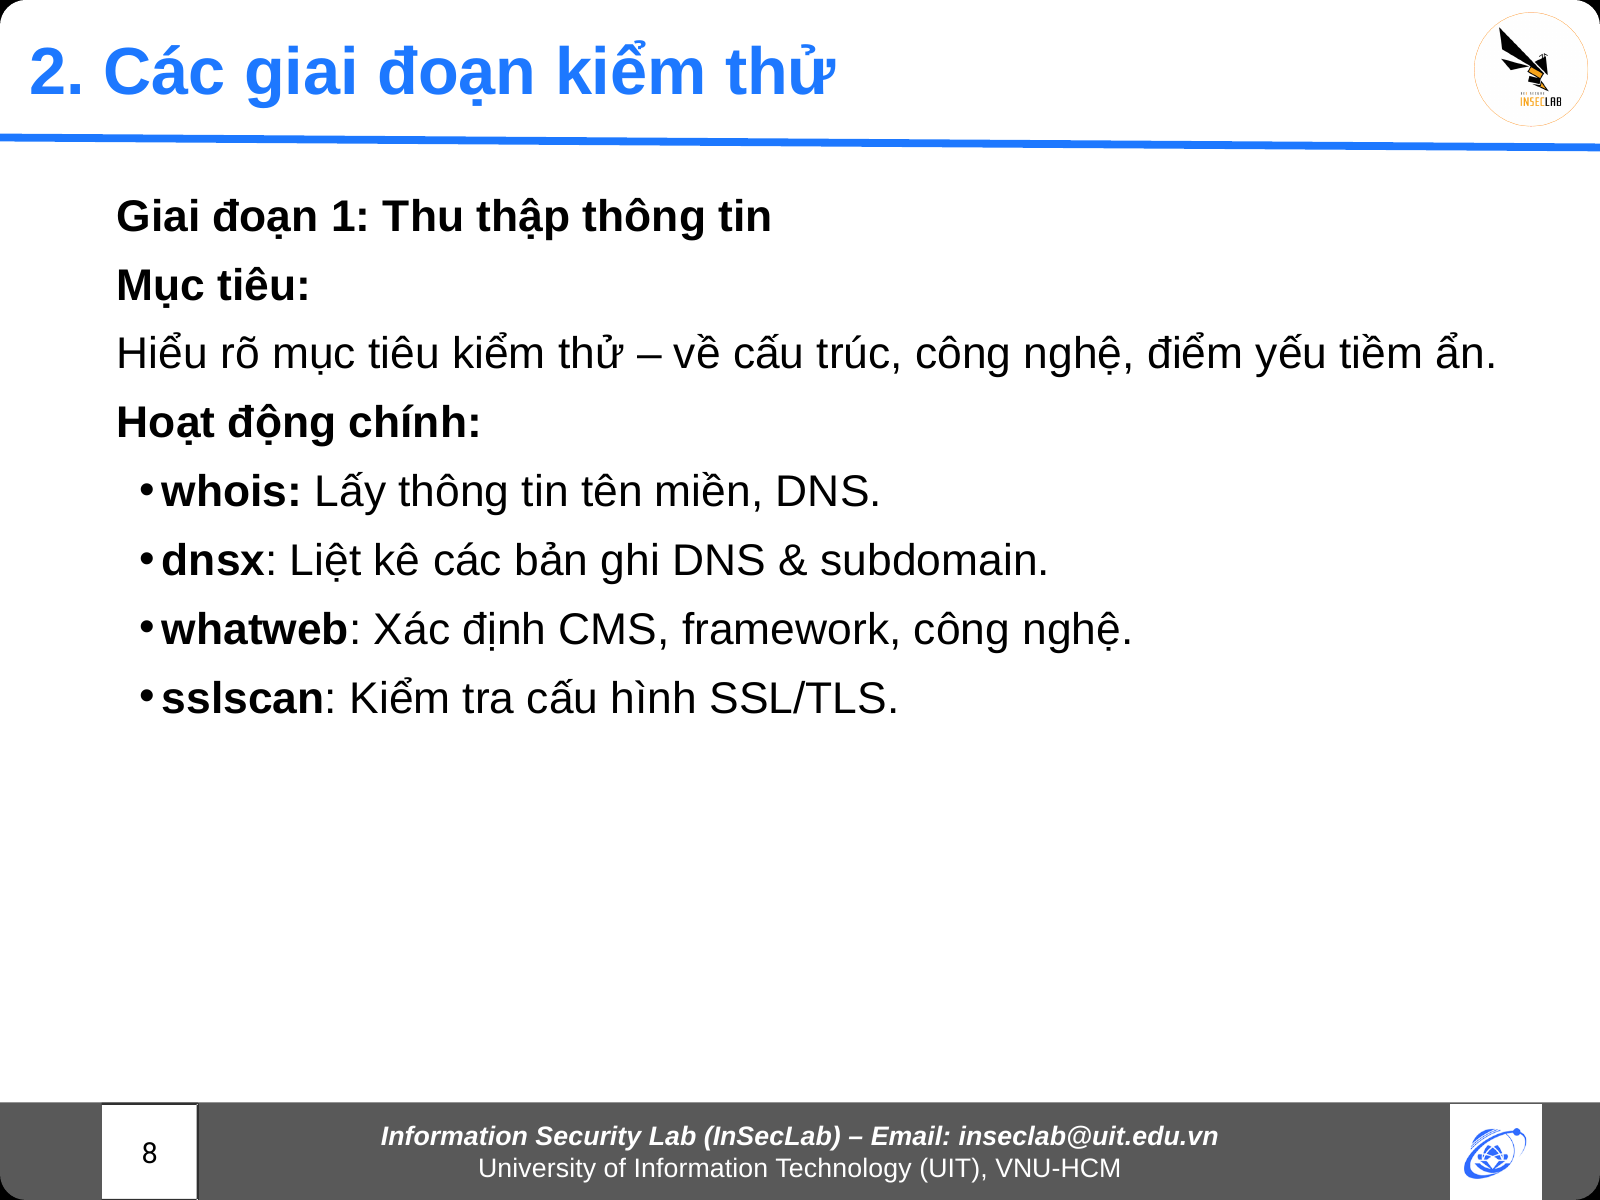

2. Các giai đoạn kiểm thử

Giai đoạn 1: Thu thập thông tin
Mục tiêu:
Hiểu rõ mục tiêu kiểm thử – về cấu trúc, công nghệ, điểm yếu tiềm ẩn.
Hoạt động chính:
whois: Lấy thông tin tên miền, DNS.
dnsx: Liệt kê các bản ghi DNS & subdomain.
whatweb: Xác định CMS, framework, công nghệ.
sslscan: Kiểm tra cấu hình SSL/TLS.

Information Security Lab (InSecLab) – Email: inseclab@uit.edu.vn
University of Information Technology (UIT), VNU-HCM

8